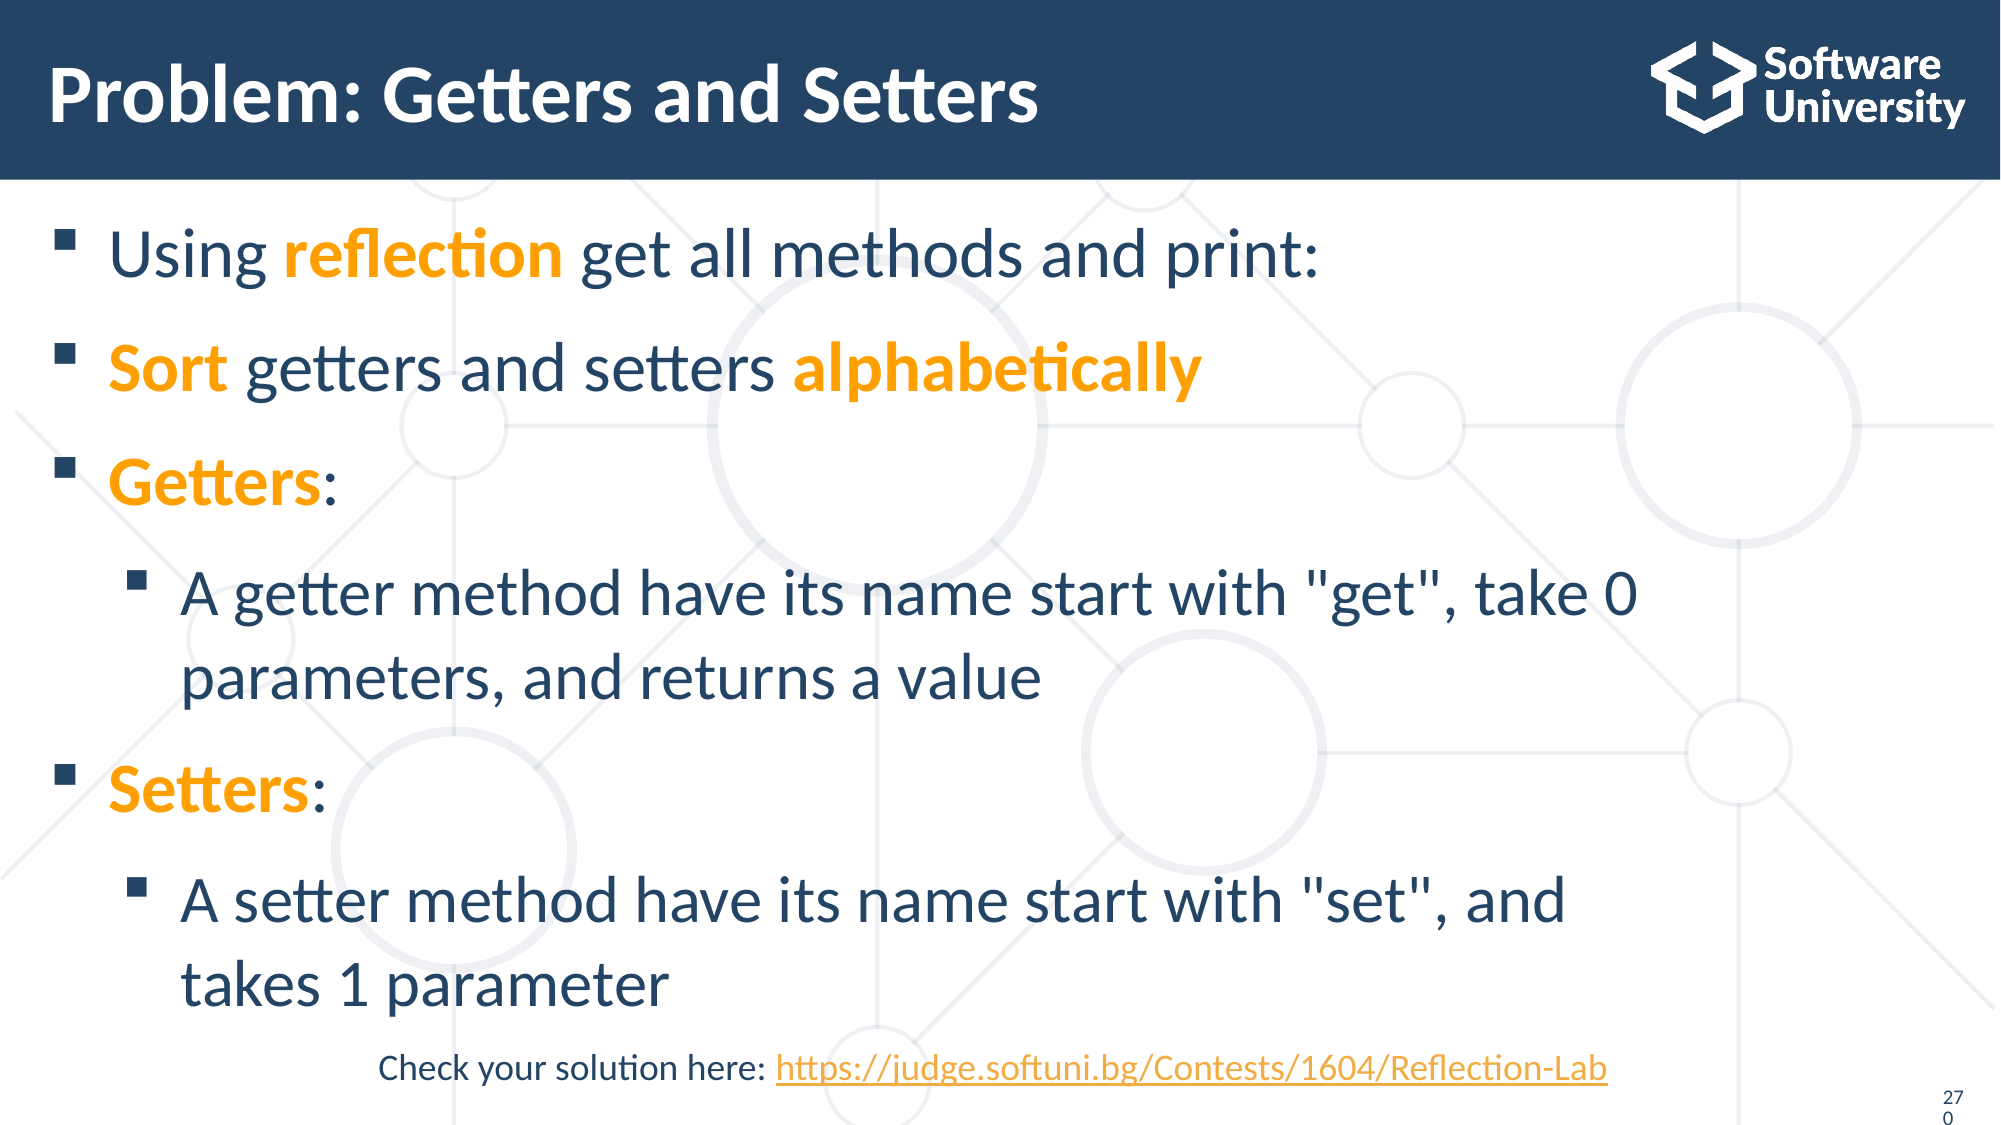

# Problem: Getters and Setters
Using reflection get all methods and print:
Sort getters and setters alphabetically
Getters:
A getter method have its name start with "get", take 0
parameters, and returns a value
Setters:
A setter method have its name start with "set", and
takes 1 parameter
Check your solution here: https://judge.softuni.bg/Contests/1604/Reflection-Lab
270